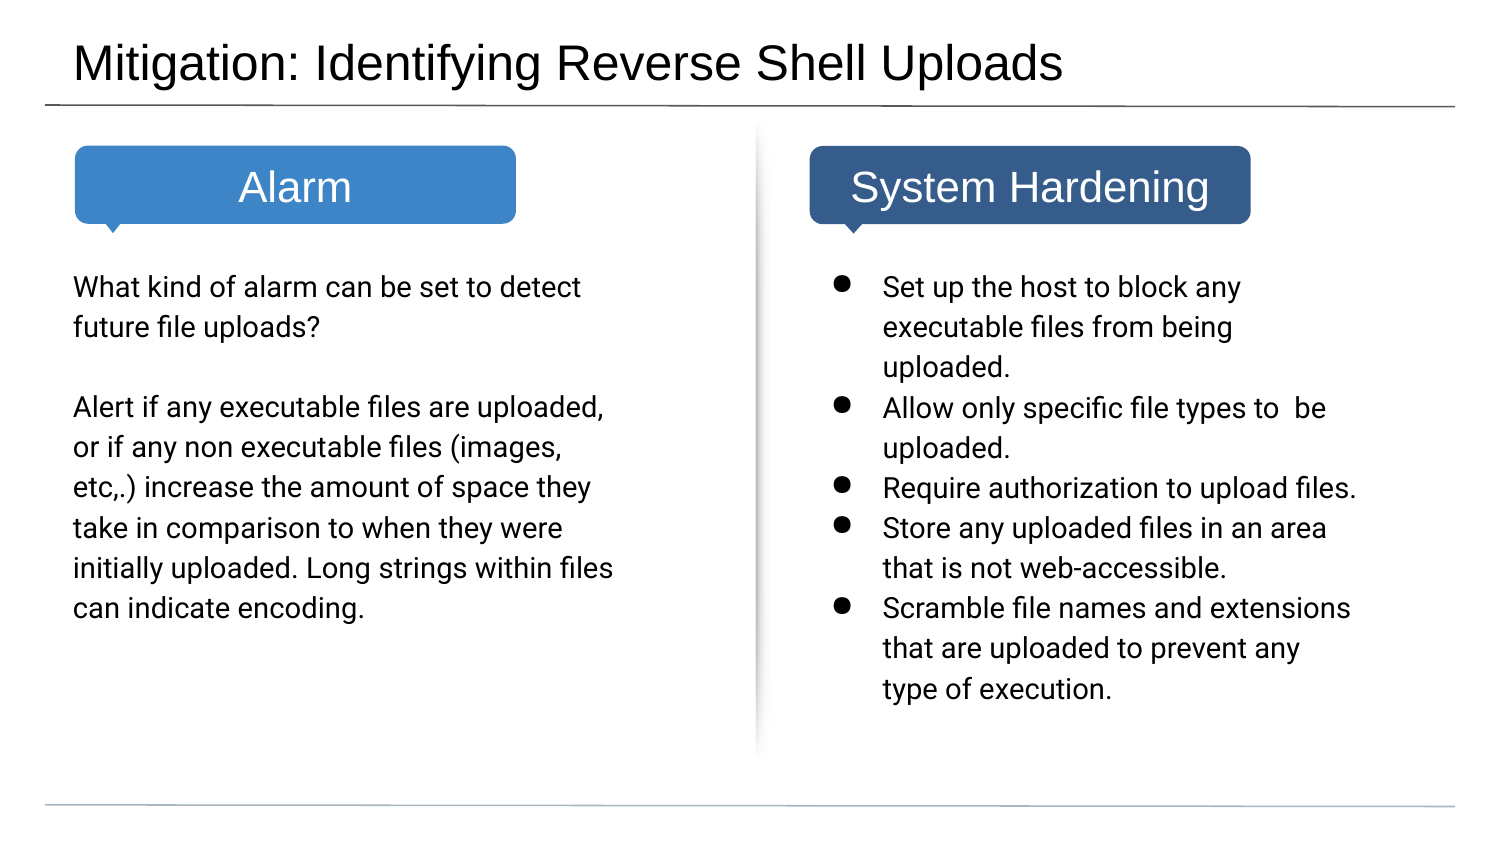

# Mitigation: Identifying Reverse Shell Uploads
What kind of alarm can be set to detect future file uploads?

Alert if any executable files are uploaded, or if any non executable files (images, etc,.) increase the amount of space they take in comparison to when they were initially uploaded. Long strings within files can indicate encoding.
Set up the host to block any executable files from being uploaded.
Allow only specific file types to  be uploaded.
Require authorization to upload files.
Store any uploaded files in an area that is not web-accessible.
Scramble file names and extensions that are uploaded to prevent any type of execution.